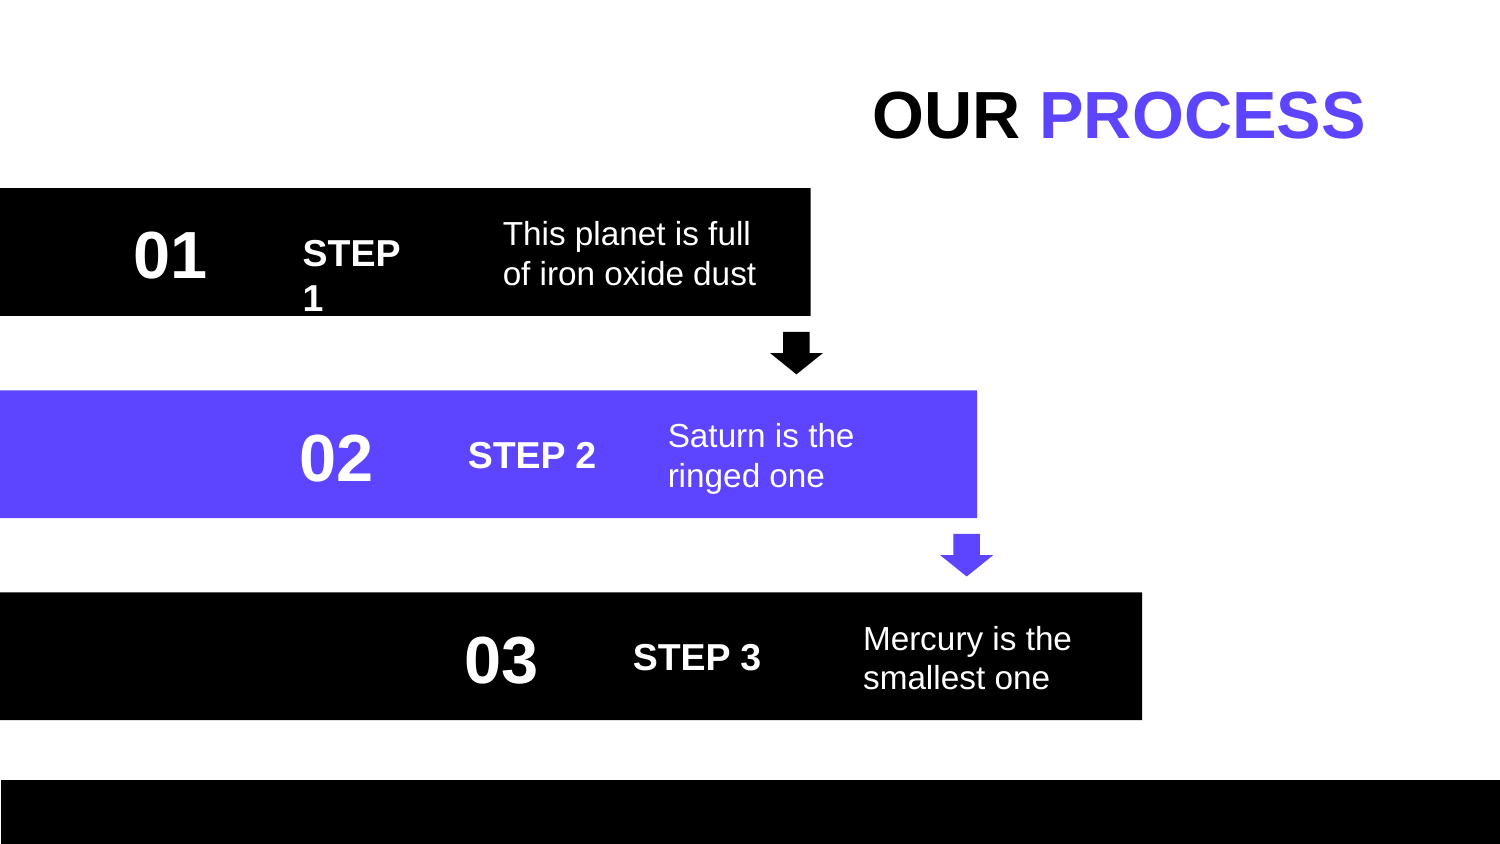

# OUR PROCESS

01
This planet is full of iron oxide dust
STEP 1

Saturn is the ringed one
02
STEP 2

03
Mercury is the smallest one
STEP 3